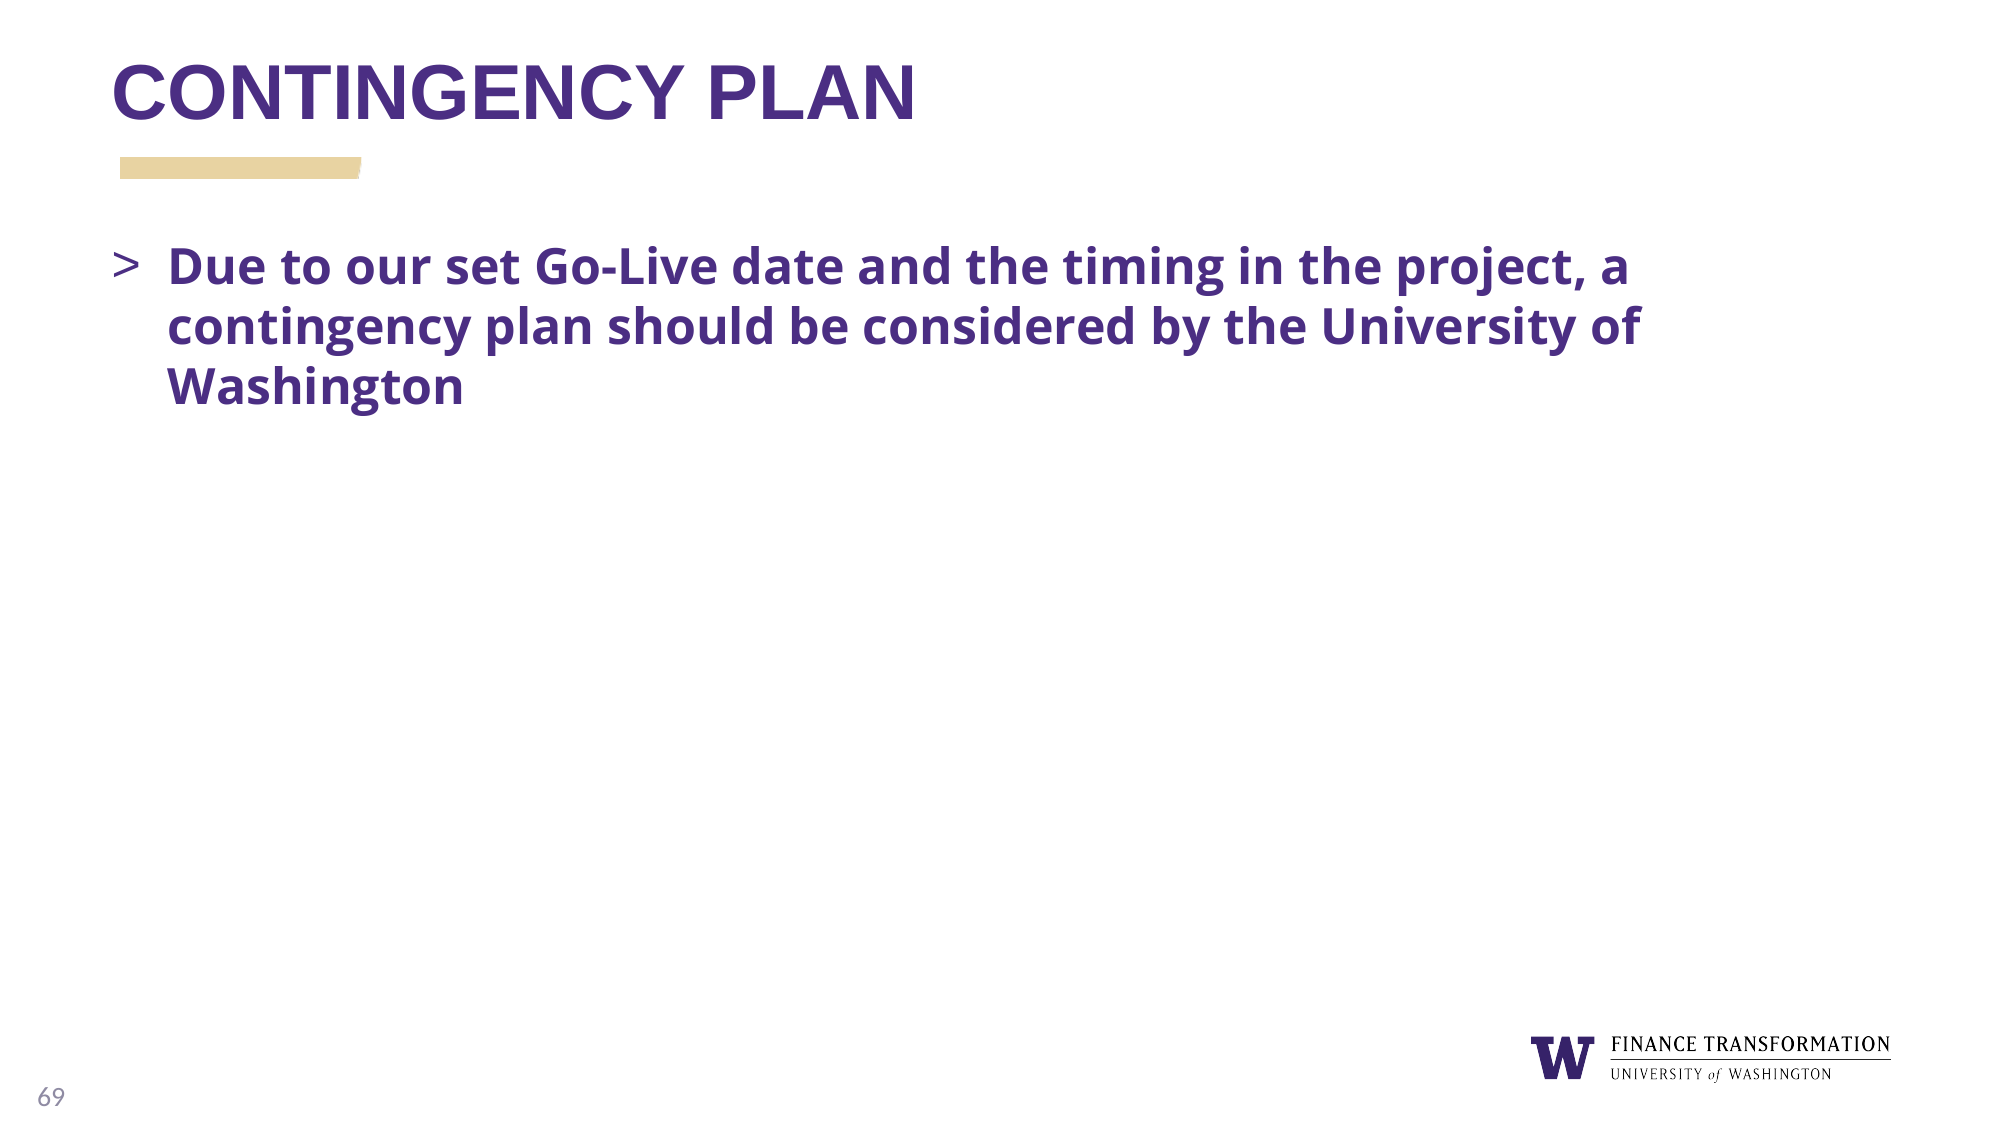

# Contingency Plan
Due to our set Go-Live date and the timing in the project, a contingency plan should be considered by the University of Washington